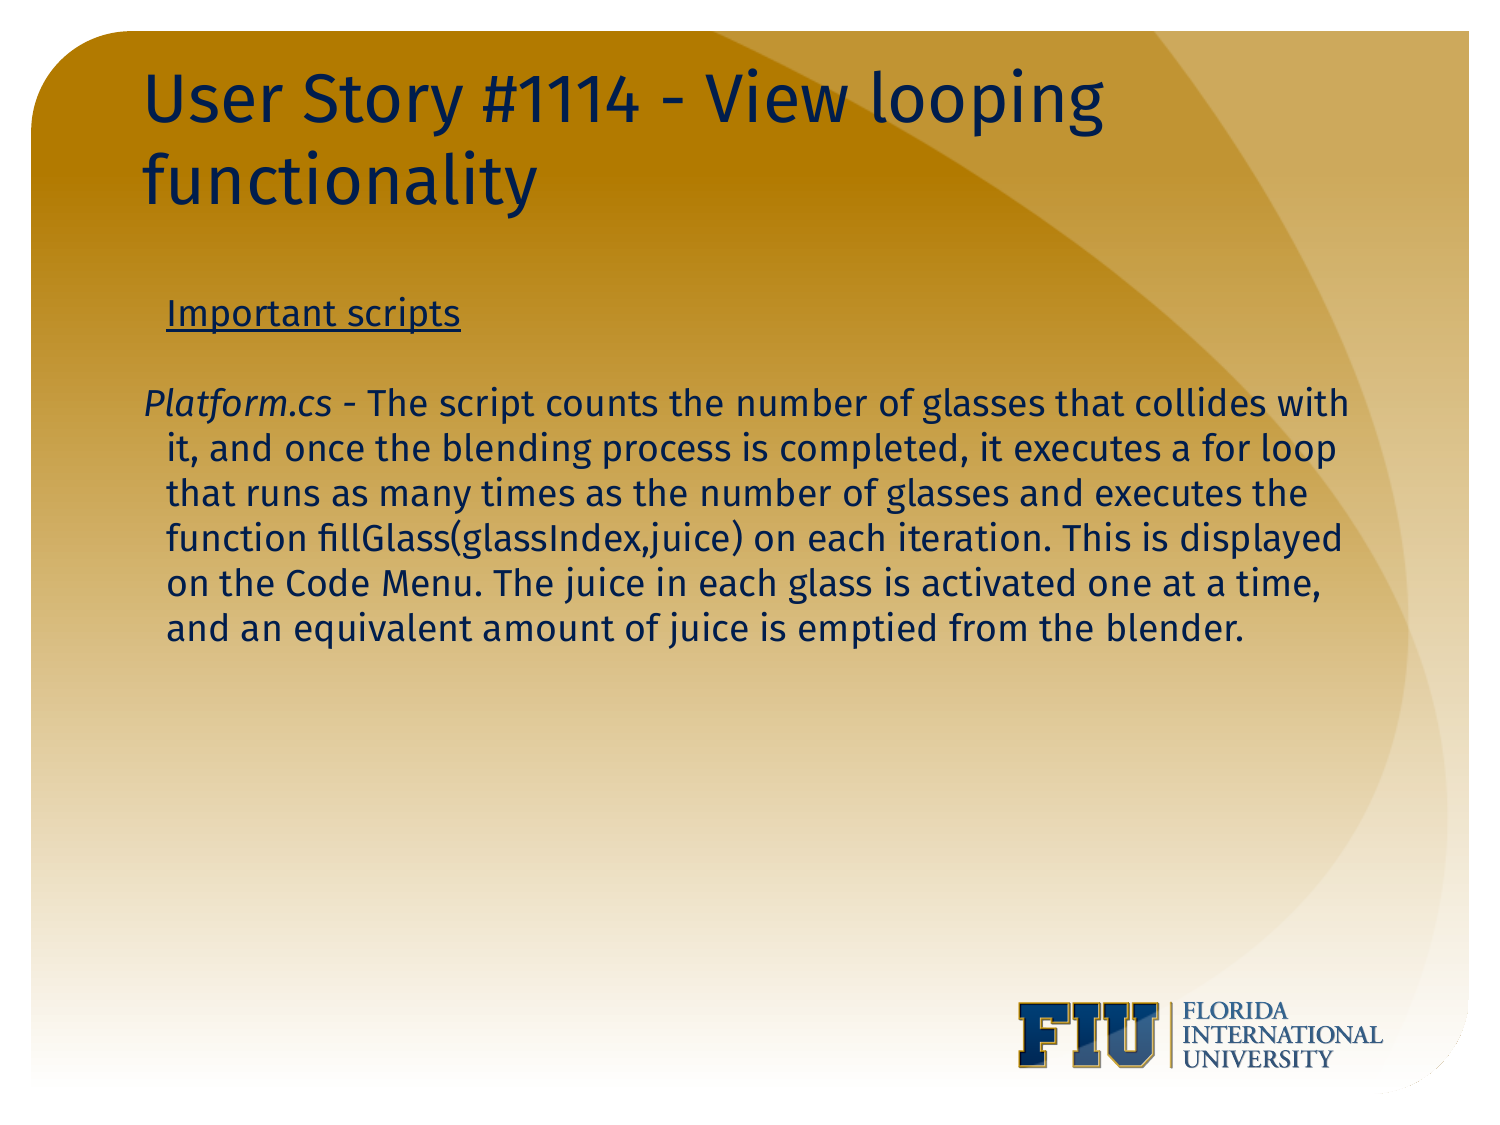

# User Story #1114 - View looping functionality
Important scripts

Platform.cs - The script counts the number of glasses that collides with it, and once the blending process is completed, it executes a for loop that runs as many times as the number of glasses and executes the function fillGlass(glassIndex,juice) on each iteration. This is displayed on the Code Menu. The juice in each glass is activated one at a time, and an equivalent amount of juice is emptied from the blender.